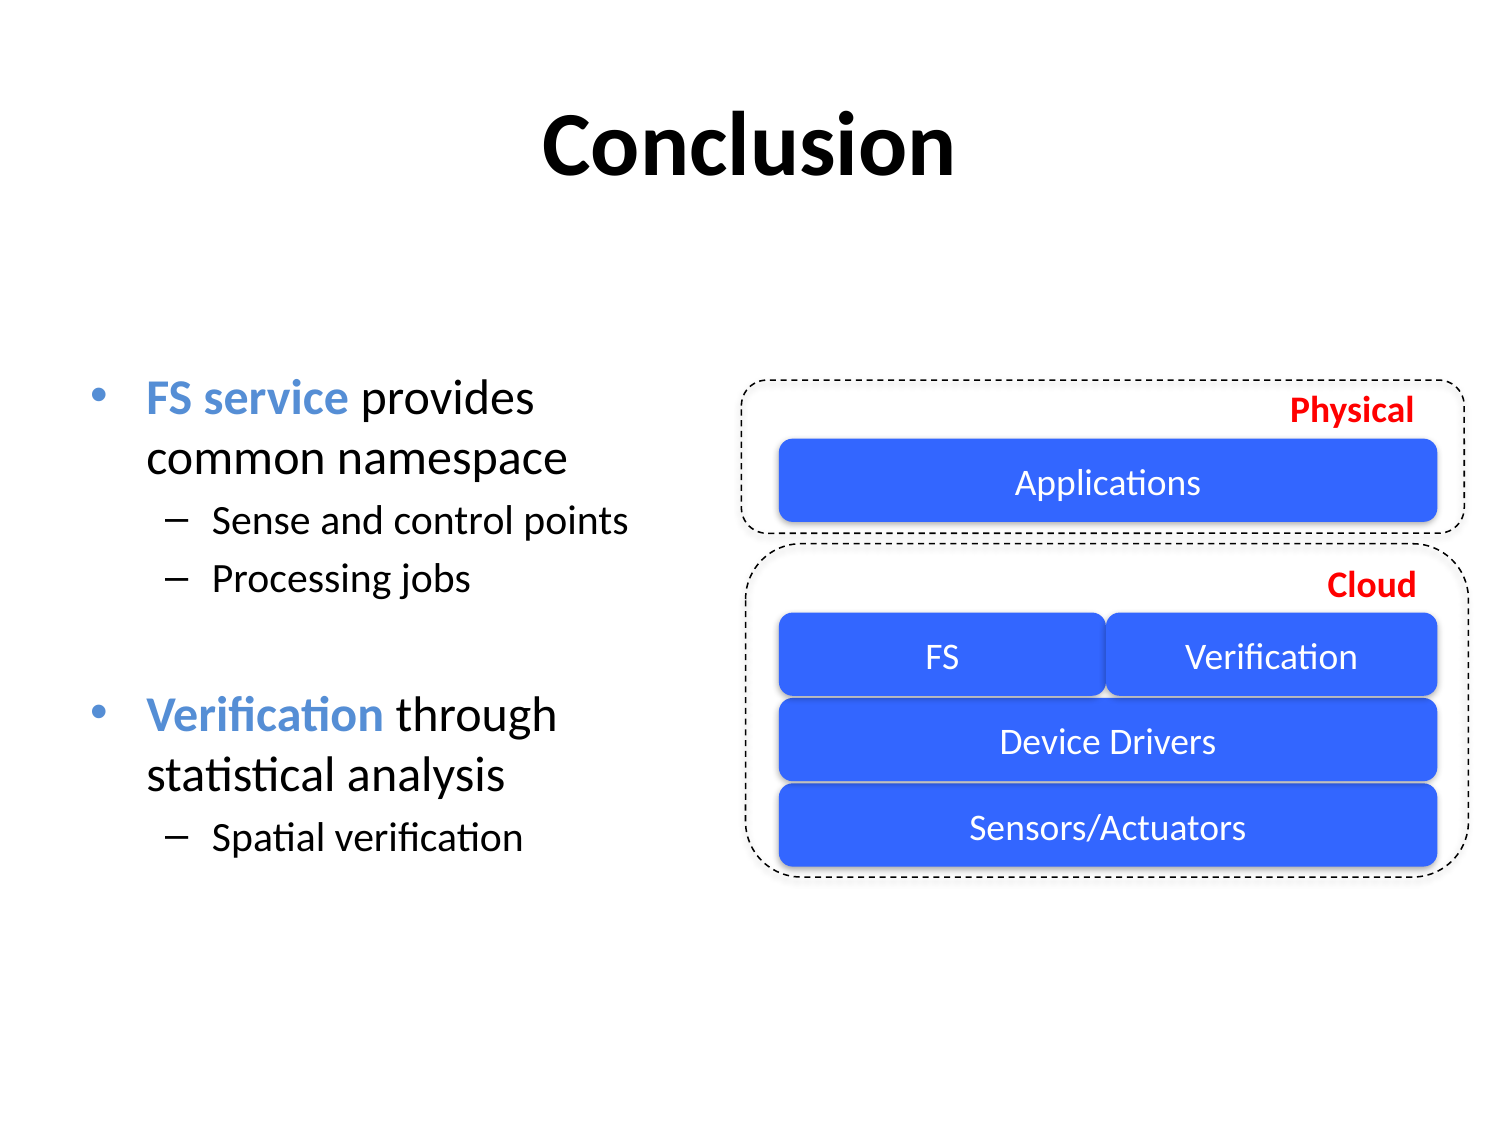

# Conclusion
FS service provides common namespace
Sense and control points
Processing jobs

Verification through statistical analysis
Spatial verification
Physical

Applications

Cloud
FS
Verification
Device Drivers
Sensors/Actuators